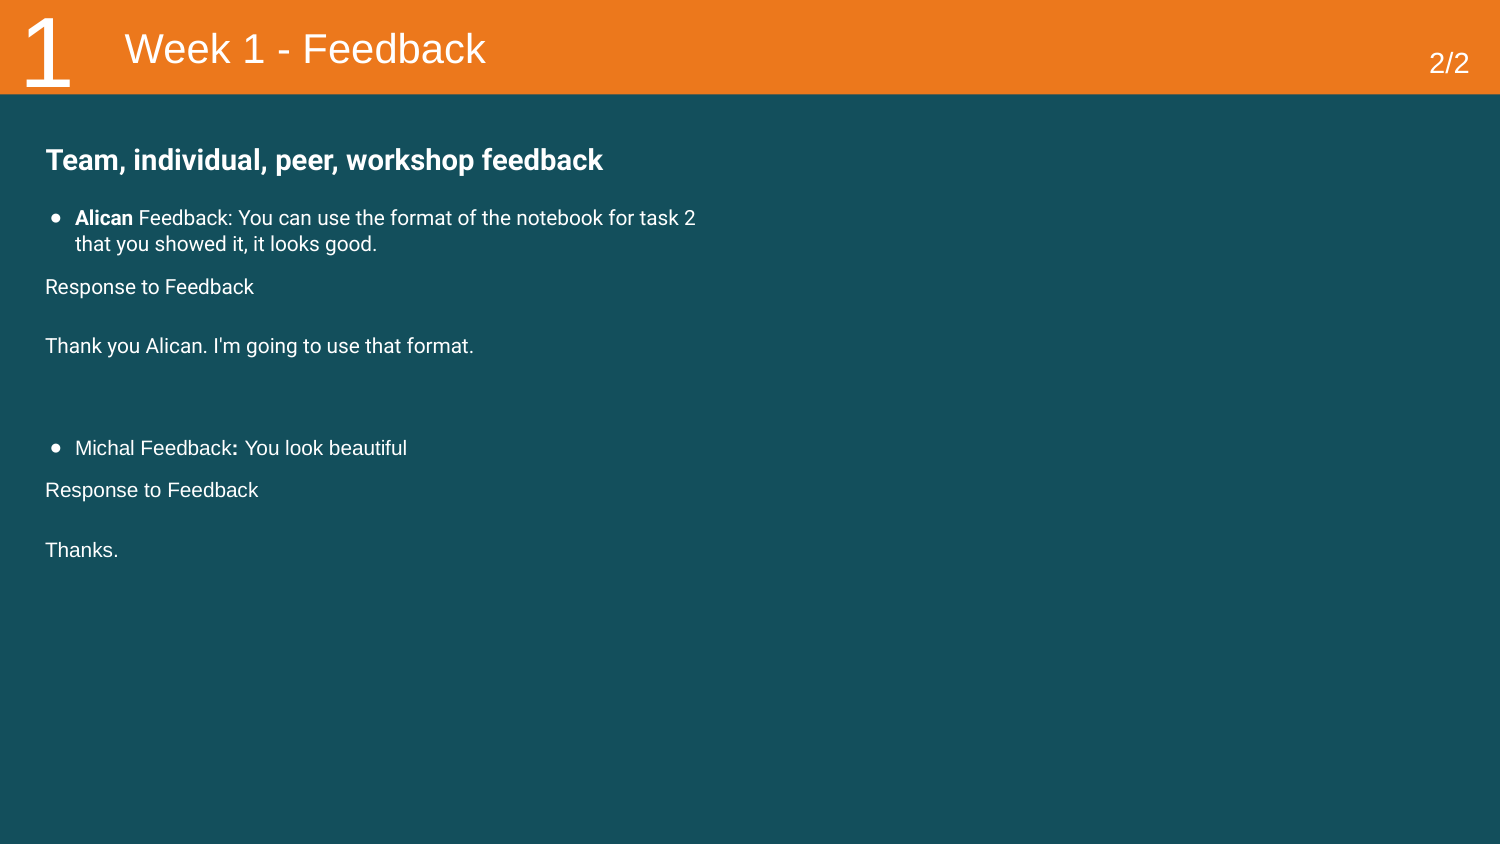

1
# Week 1 - Feedback
2/2
Team, individual, peer, workshop feedback
Alican Feedback: You can use the format of the notebook for task 2 that you showed it, it looks good.
Response to Feedback
Thank you Alican. I'm going to use that format.

Michal Feedback: You look beautiful
Response to Feedback
Thanks.